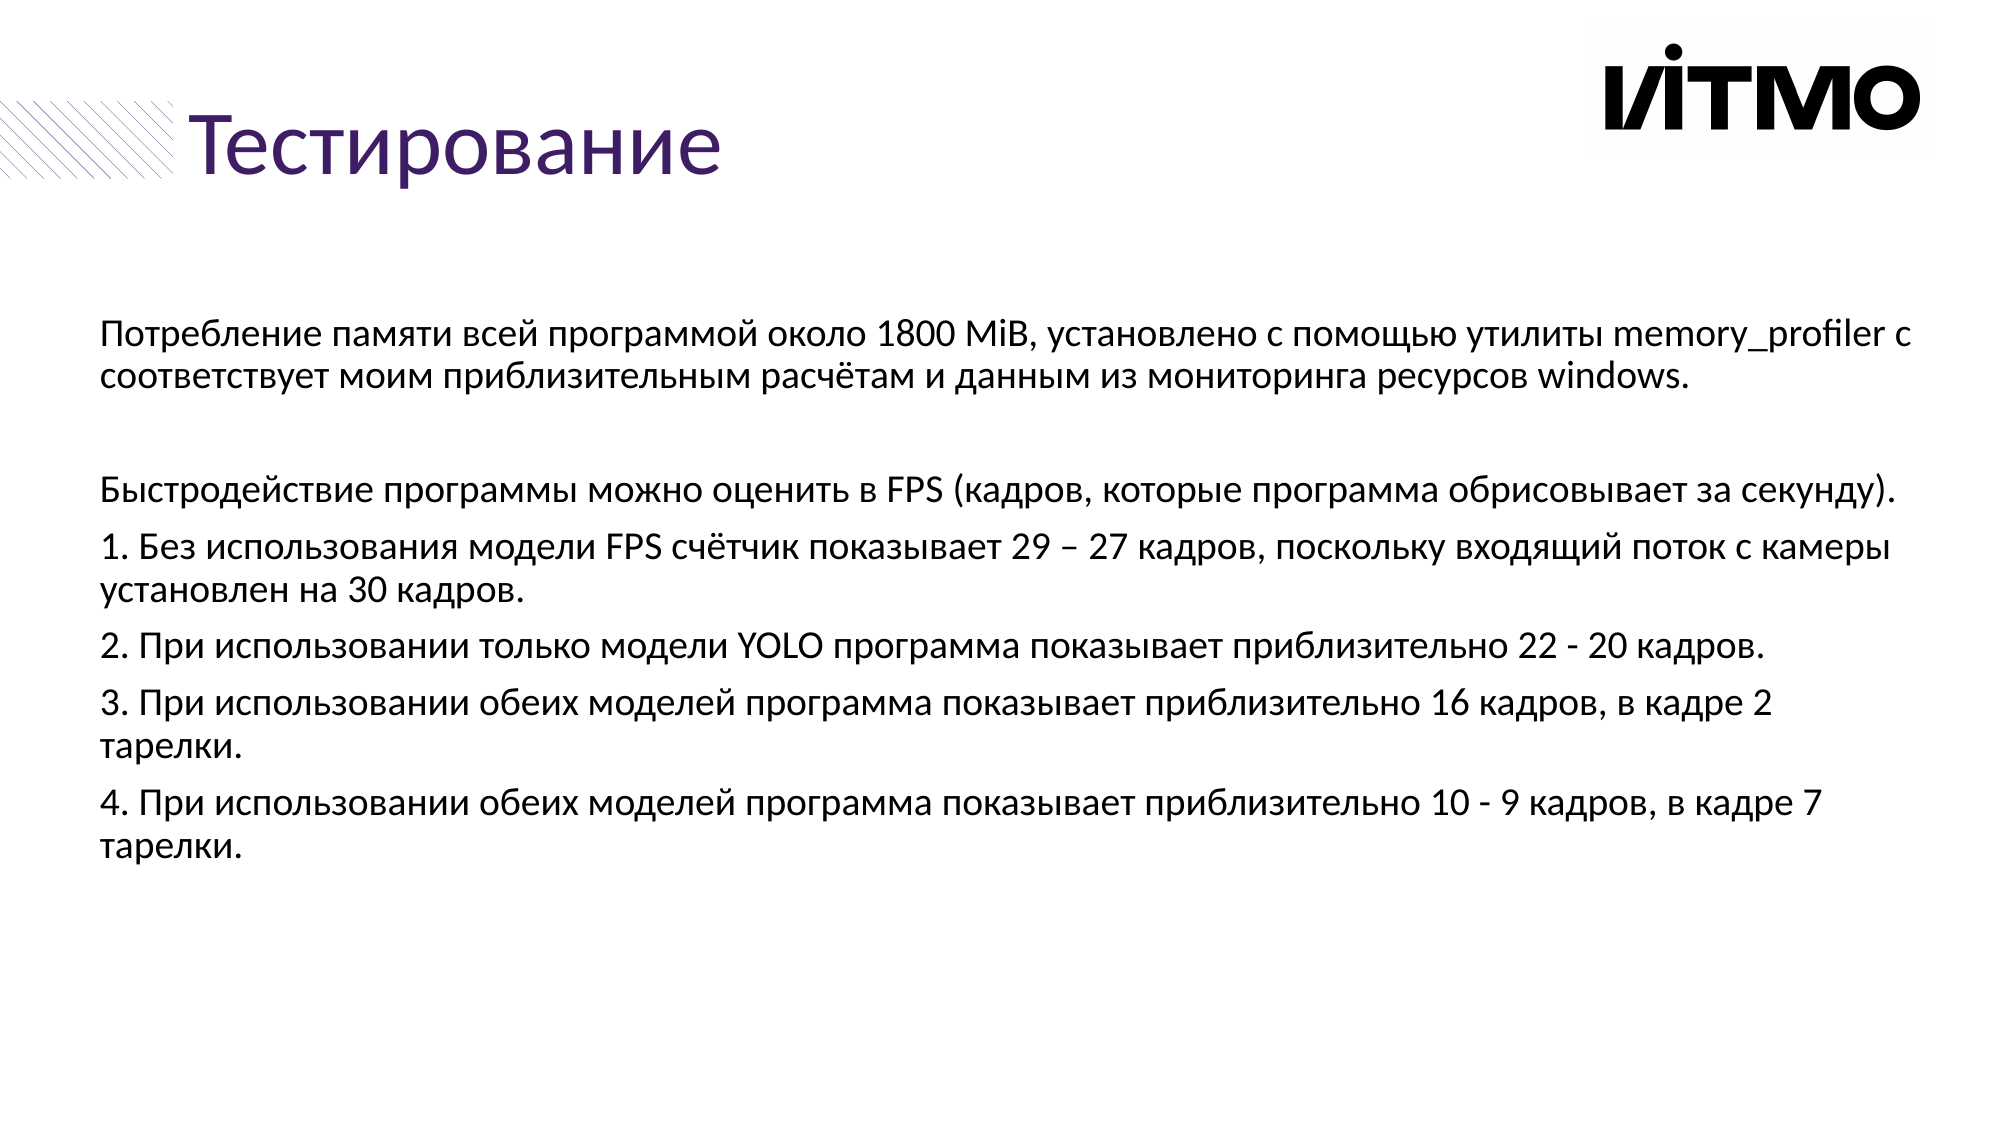

# Тестирование
Потребление памяти всей программой около 1800 MiB, установлено с помощью утилиты memory_profiler с соответствует моим приблизительным расчётам и данным из мониторинга ресурсов windows.

Быстродействие программы можно оценить в FPS (кадров, которые программа обрисовывает за секунду).
1. Без использования модели FPS счётчик показывает 29 – 27 кадров, поскольку входящий поток с камеры установлен на 30 кадров.
2. При использовании только модели YOLO программа показывает приблизительно 22 - 20 кадров.
3. При использовании обеих моделей программа показывает приблизительно 16 кадров, в кадре 2 тарелки.
4. При использовании обеих моделей программа показывает приблизительно 10 - 9 кадров, в кадре 7 тарелки.